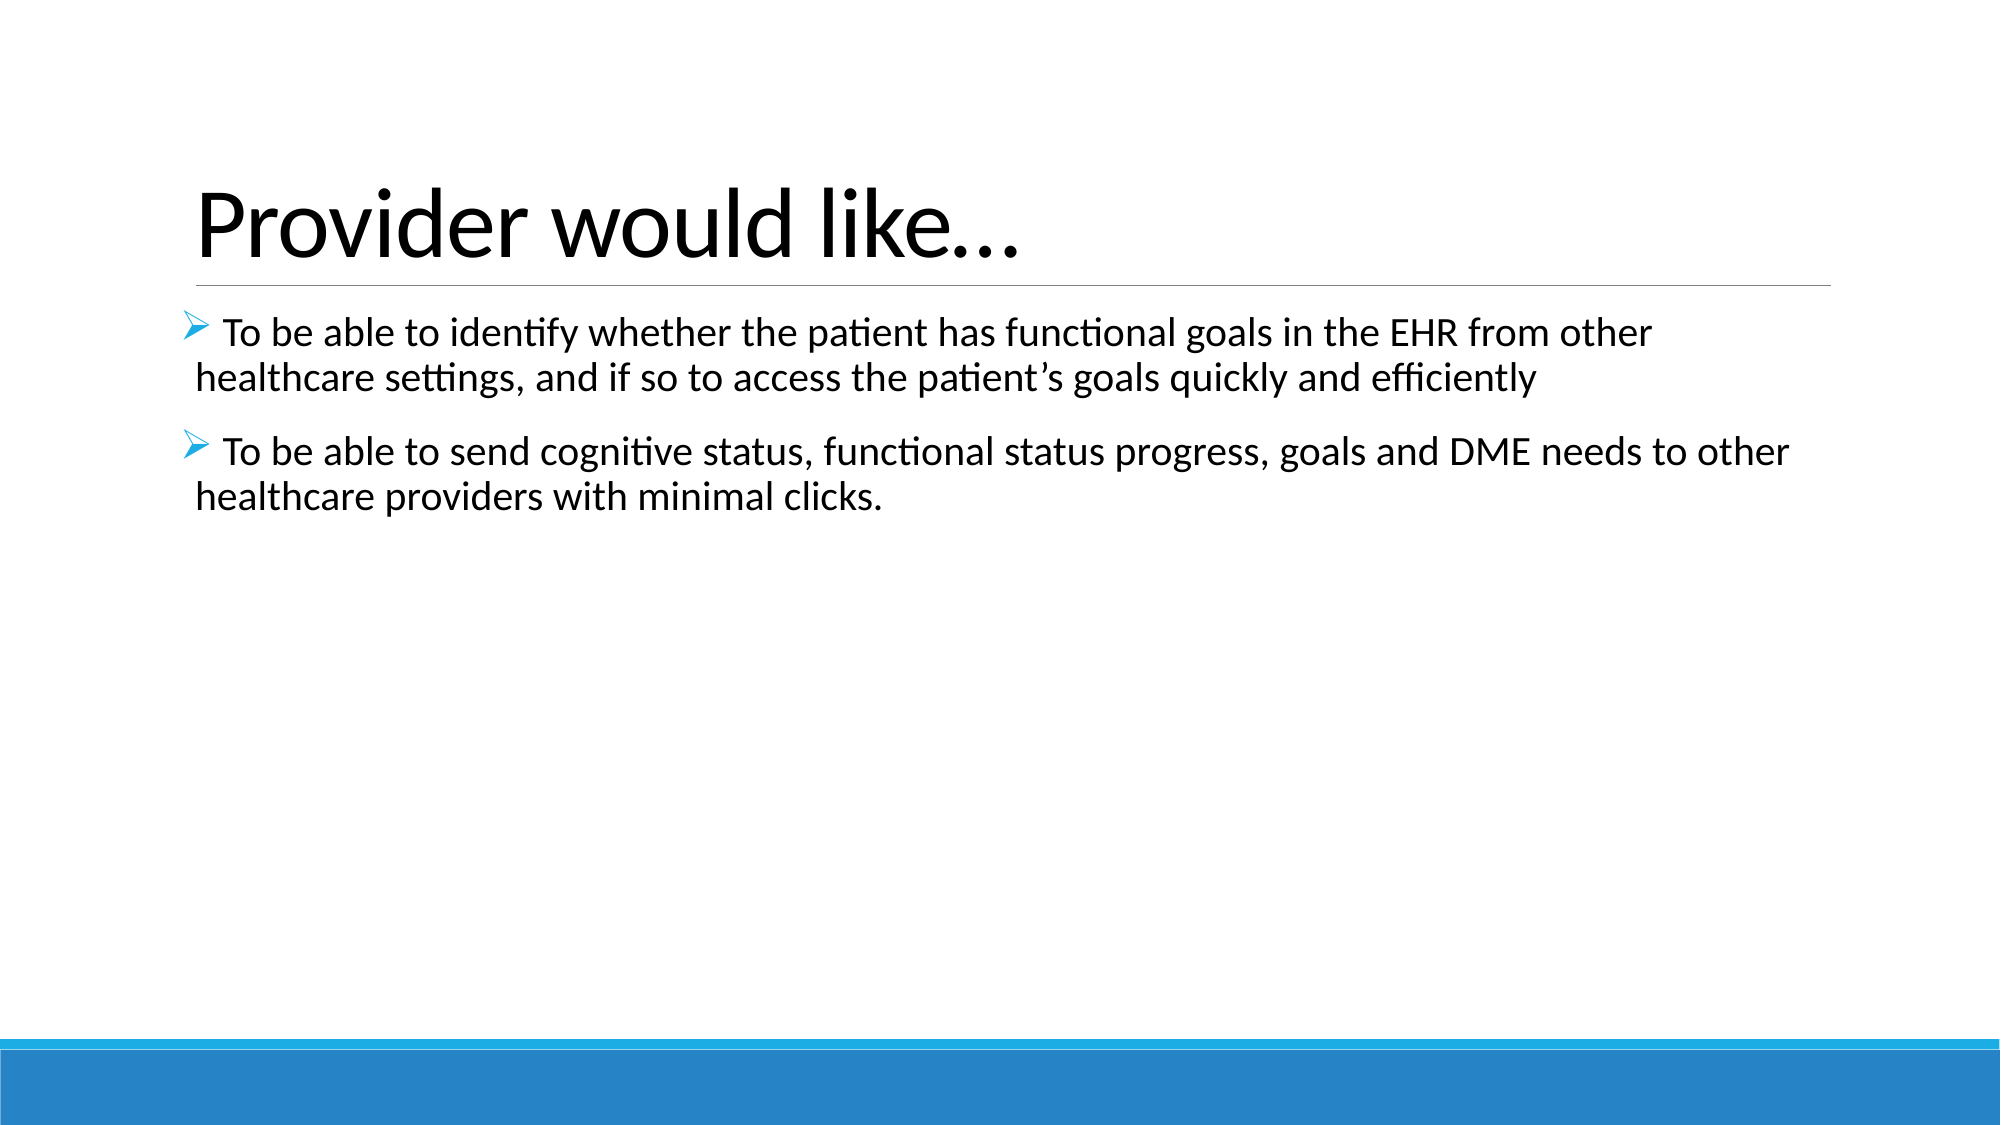

# Provider would like…
 To be able to identify whether the patient has functional goals in the EHR from other healthcare settings, and if so to access the patient’s goals quickly and efficiently
 To be able to send cognitive status, functional status progress, goals and DME needs to other healthcare providers with minimal clicks.